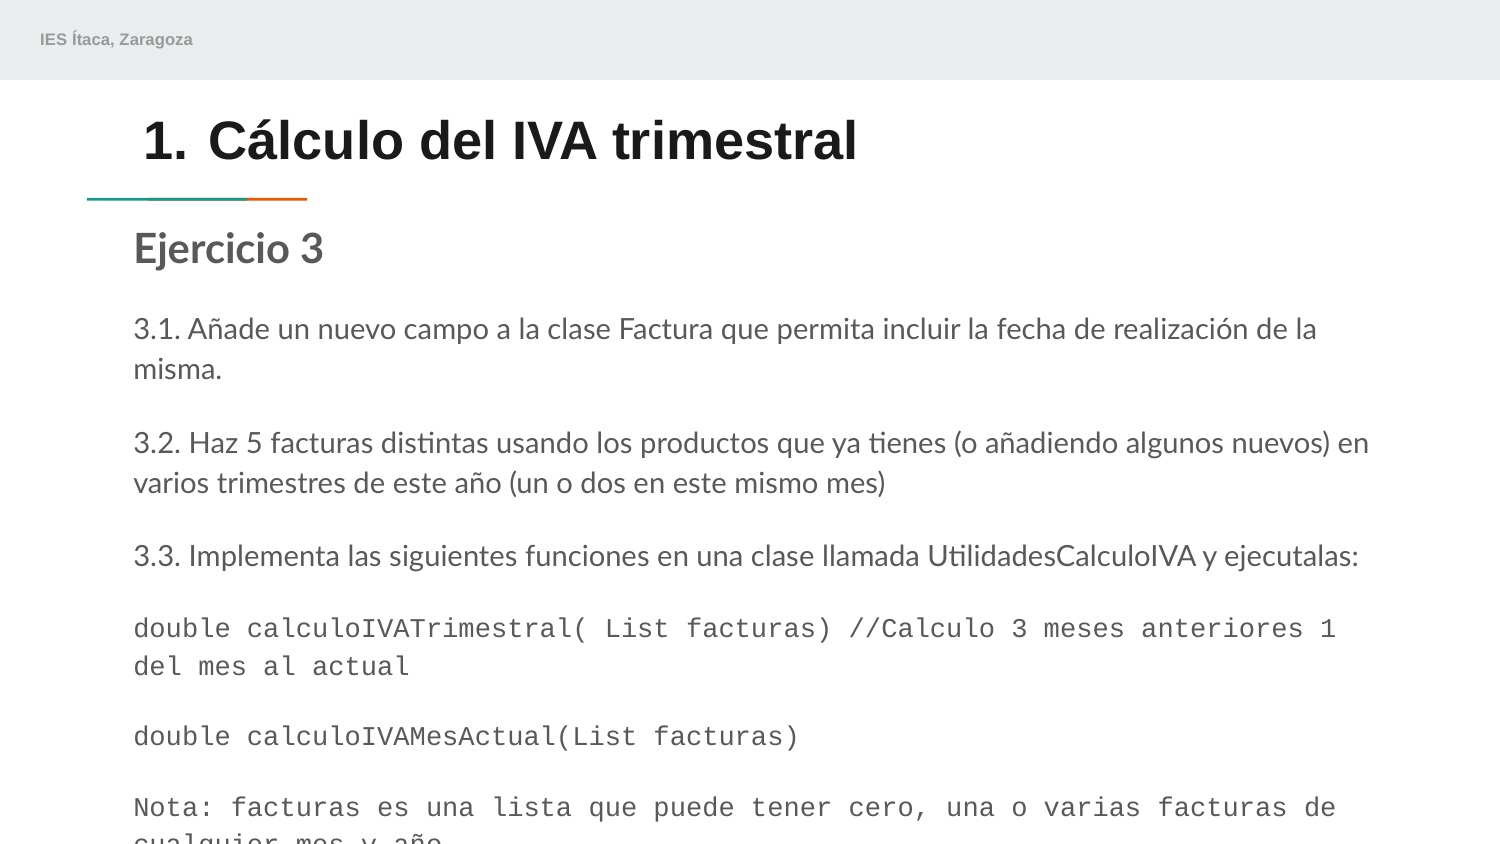

# Cálculo del IVA trimestral
Ejercicio 3
3.1. Añade un nuevo campo a la clase Factura que permita incluir la fecha de realización de la misma.
3.2. Haz 5 facturas distintas usando los productos que ya tienes (o añadiendo algunos nuevos) en varios trimestres de este año (un o dos en este mismo mes)
3.3. Implementa las siguientes funciones en una clase llamada UtilidadesCalculoIVA y ejecutalas:
double calculoIVATrimestral( List facturas) //Calculo 3 meses anteriores 1 del mes al actual
double calculoIVAMesActual(List facturas)
Nota: facturas es una lista que puede tener cero, una o varias facturas de cualquier mes y año.